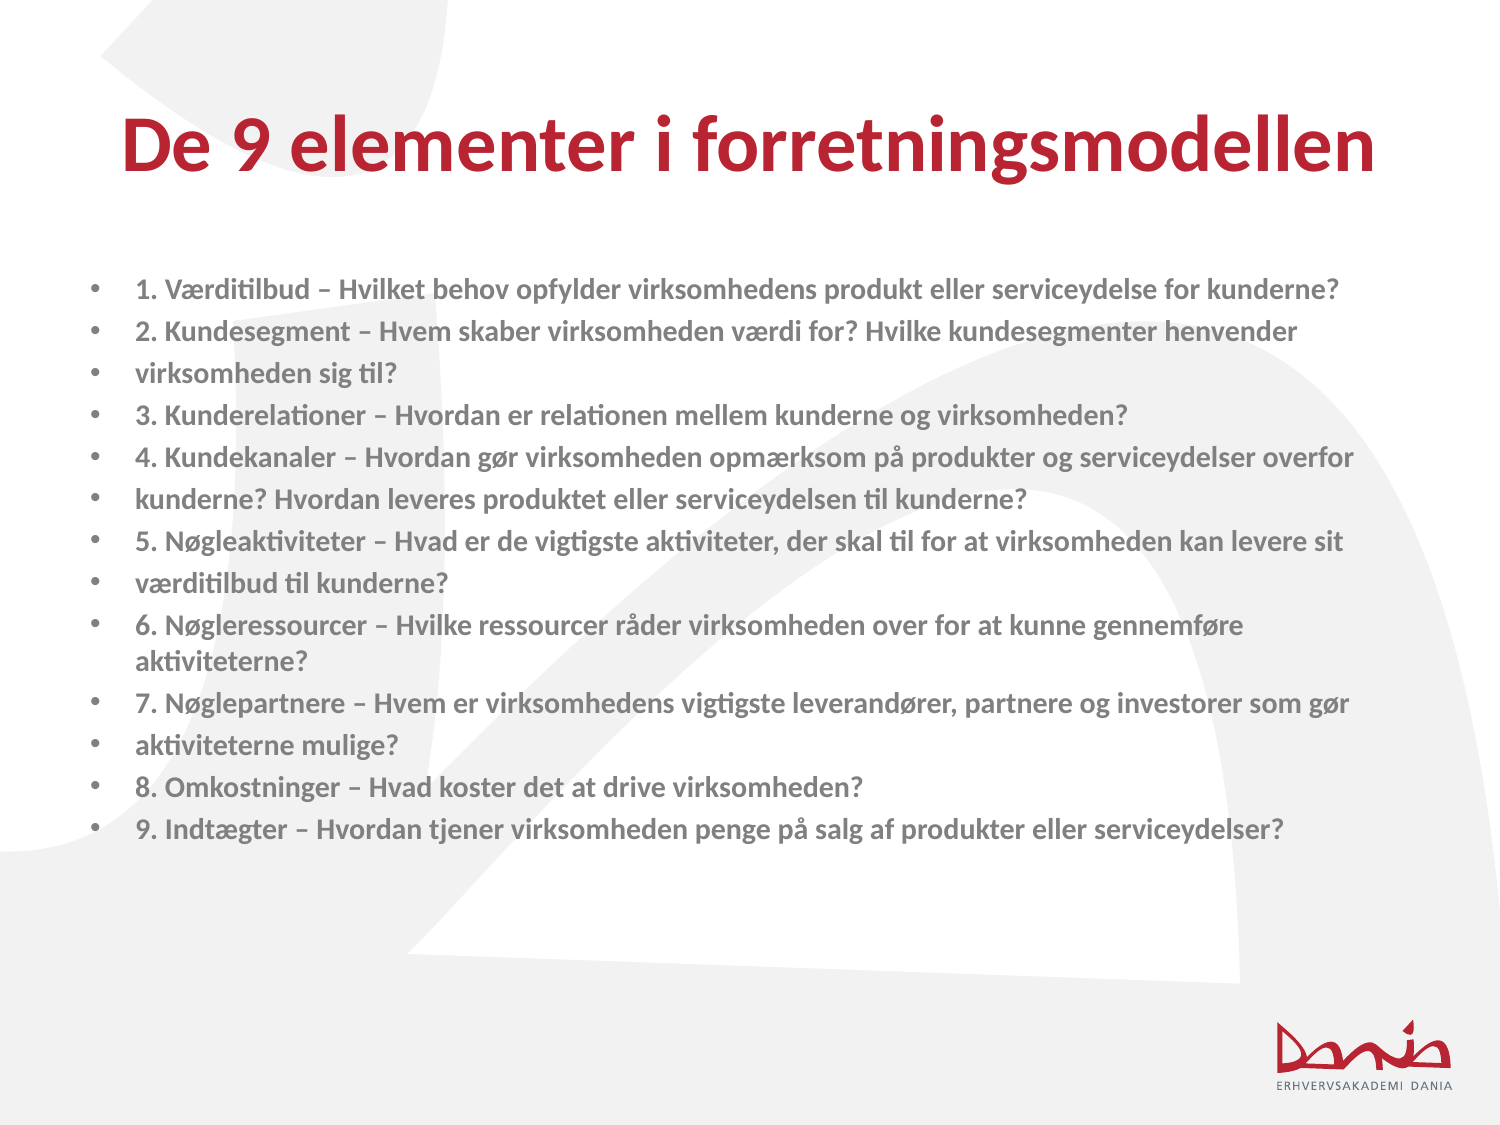

# De 9 elementer i forretningsmodellen
1. Værditilbud – Hvilket behov opfylder virksomhedens produkt eller serviceydelse for kunderne?
2. Kundesegment – Hvem skaber virksomheden værdi for? Hvilke kundesegmenter henvender
virksomheden sig til?
3. Kunderelationer – Hvordan er relationen mellem kunderne og virksomheden?
4. Kundekanaler – Hvordan gør virksomheden opmærksom på produkter og serviceydelser overfor
kunderne? Hvordan leveres produktet eller serviceydelsen til kunderne?
5. Nøgleaktiviteter – Hvad er de vigtigste aktiviteter, der skal til for at virksomheden kan levere sit
værditilbud til kunderne?
6. Nøgleressourcer – Hvilke ressourcer råder virksomheden over for at kunne gennemføre aktiviteterne?
7. Nøglepartnere – Hvem er virksomhedens vigtigste leverandører, partnere og investorer som gør
aktiviteterne mulige?
8. Omkostninger – Hvad koster det at drive virksomheden?
9. Indtægter – Hvordan tjener virksomheden penge på salg af produkter eller serviceydelser?